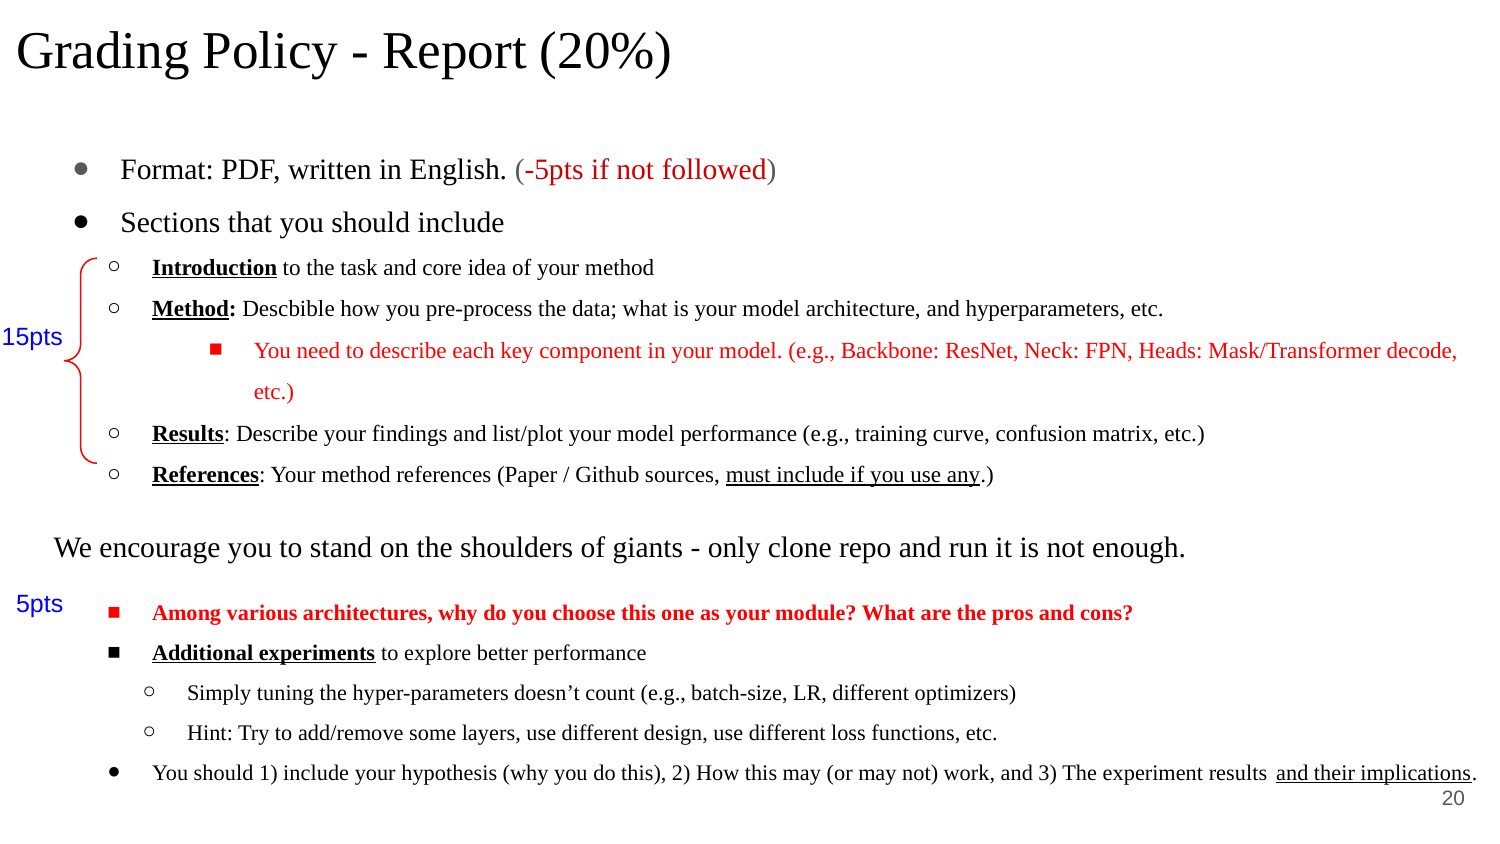

# Grading Policy - Report (20%)
Format: PDF, written in English. (-5pts if not followed)
Sections that you should include
Introduction to the task and core idea of your method
Method: Descbible how you pre-process the data; what is your model architecture, and hyperparameters, etc.
You need to describe each key component in your model. (e.g., Backbone: ResNet, Neck: FPN, Heads: Mask/Transformer decode, etc.)
Results: Describe your findings and list/plot your model performance (e.g., training curve, confusion matrix, etc.)
References: Your method references (Paper / Github sources, must include if you use any.)
We encourage you to stand on the shoulders of giants - only clone repo and run it is not enough.
Among various architectures, why do you choose this one as your module? What are the pros and cons?
Additional experiments to explore better performance
Simply tuning the hyper-parameters doesn’t count (e.g., batch-size, LR, different optimizers)
Hint: Try to add/remove some layers, use different design, use different loss functions, etc.
You should 1) include your hypothesis (why you do this), 2) How this may (or may not) work, and 3) The experiment results and their implications.

15pts
5pts
20